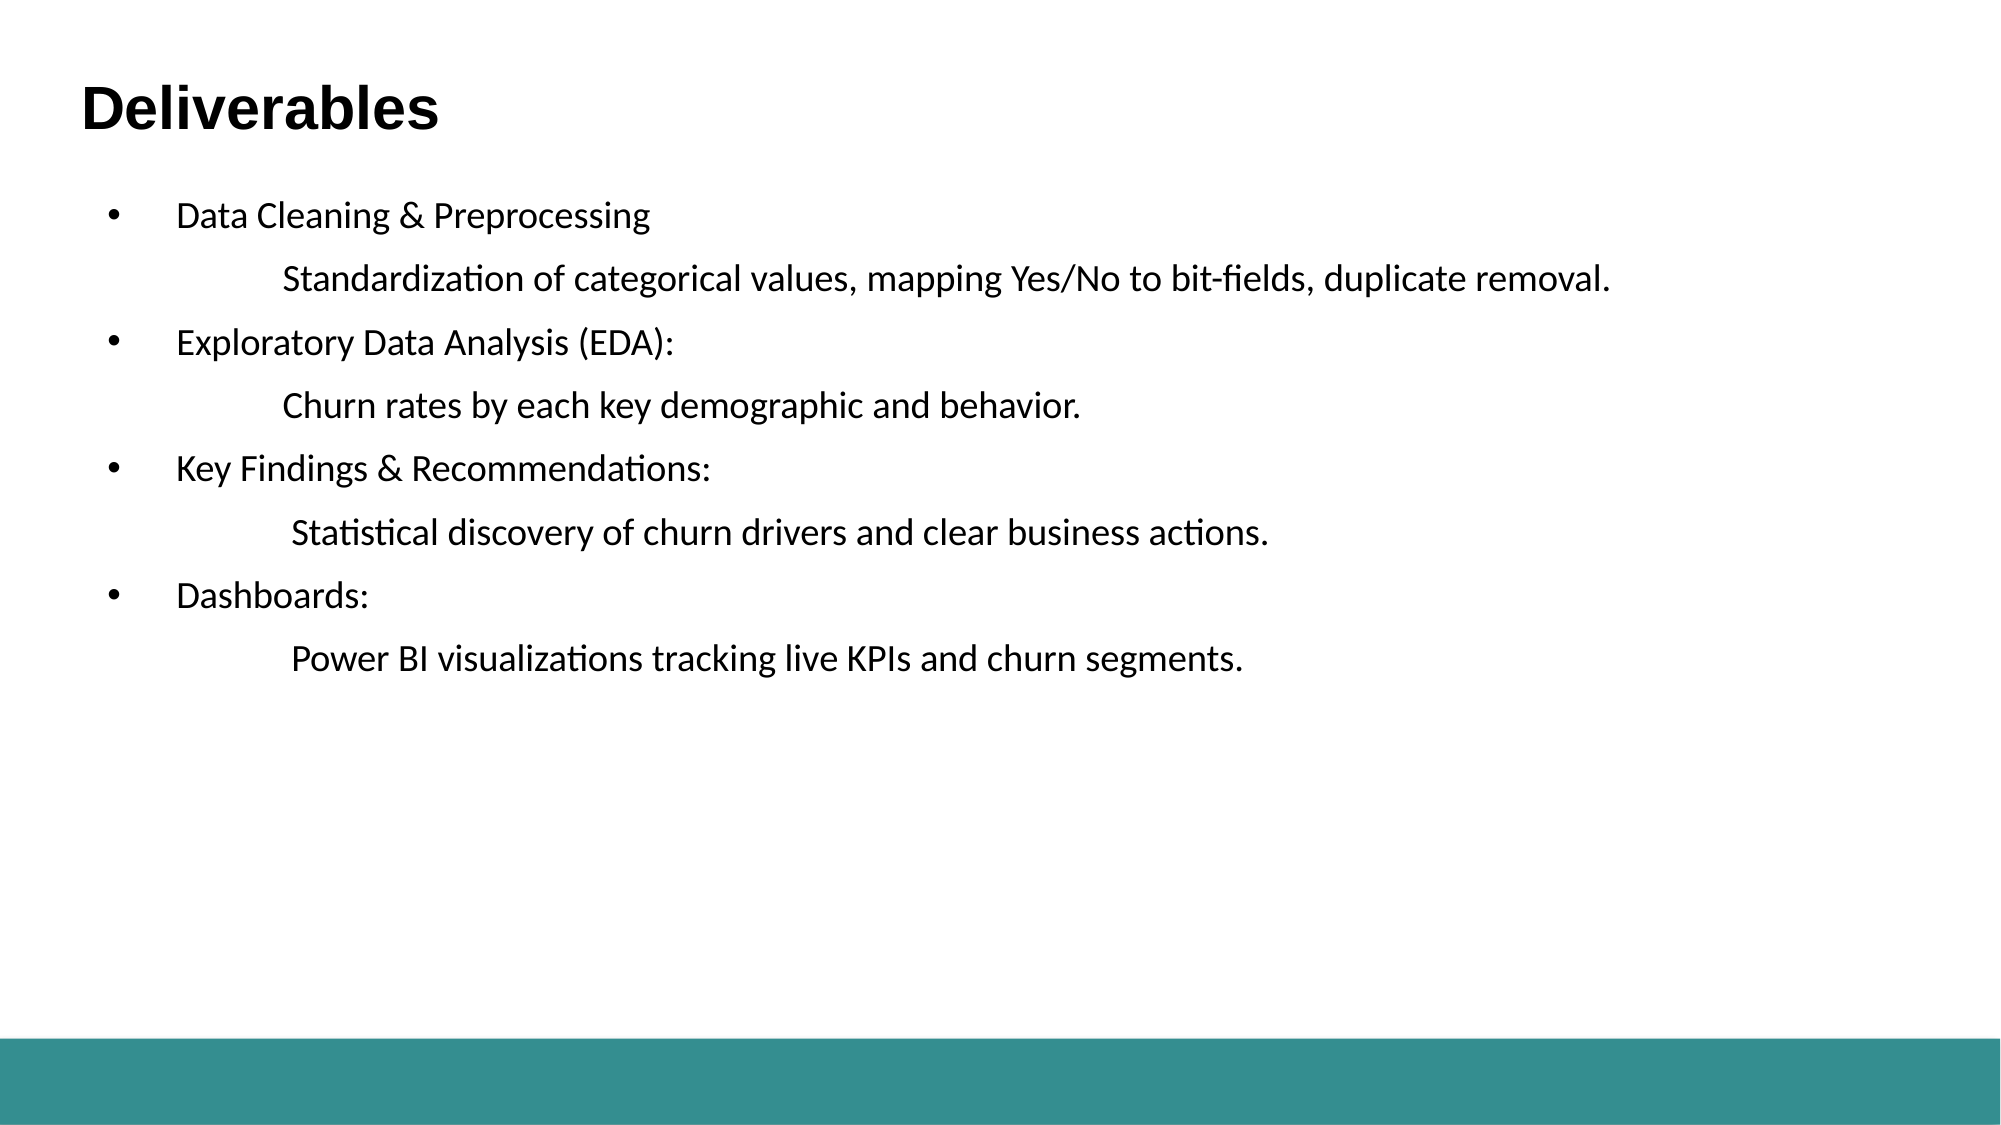

# Deliverables
Data Cleaning & Preprocessing
                    Standardization of categorical values, mapping Yes/No to bit-fields, duplicate removal.
Exploratory Data Analysis (EDA):
                    Churn rates by each key demographic and behavior.
Key Findings & Recommendations:
                     Statistical discovery of churn drivers and clear business actions.
Dashboards:
                     Power BI visualizations tracking live KPIs and churn segments.